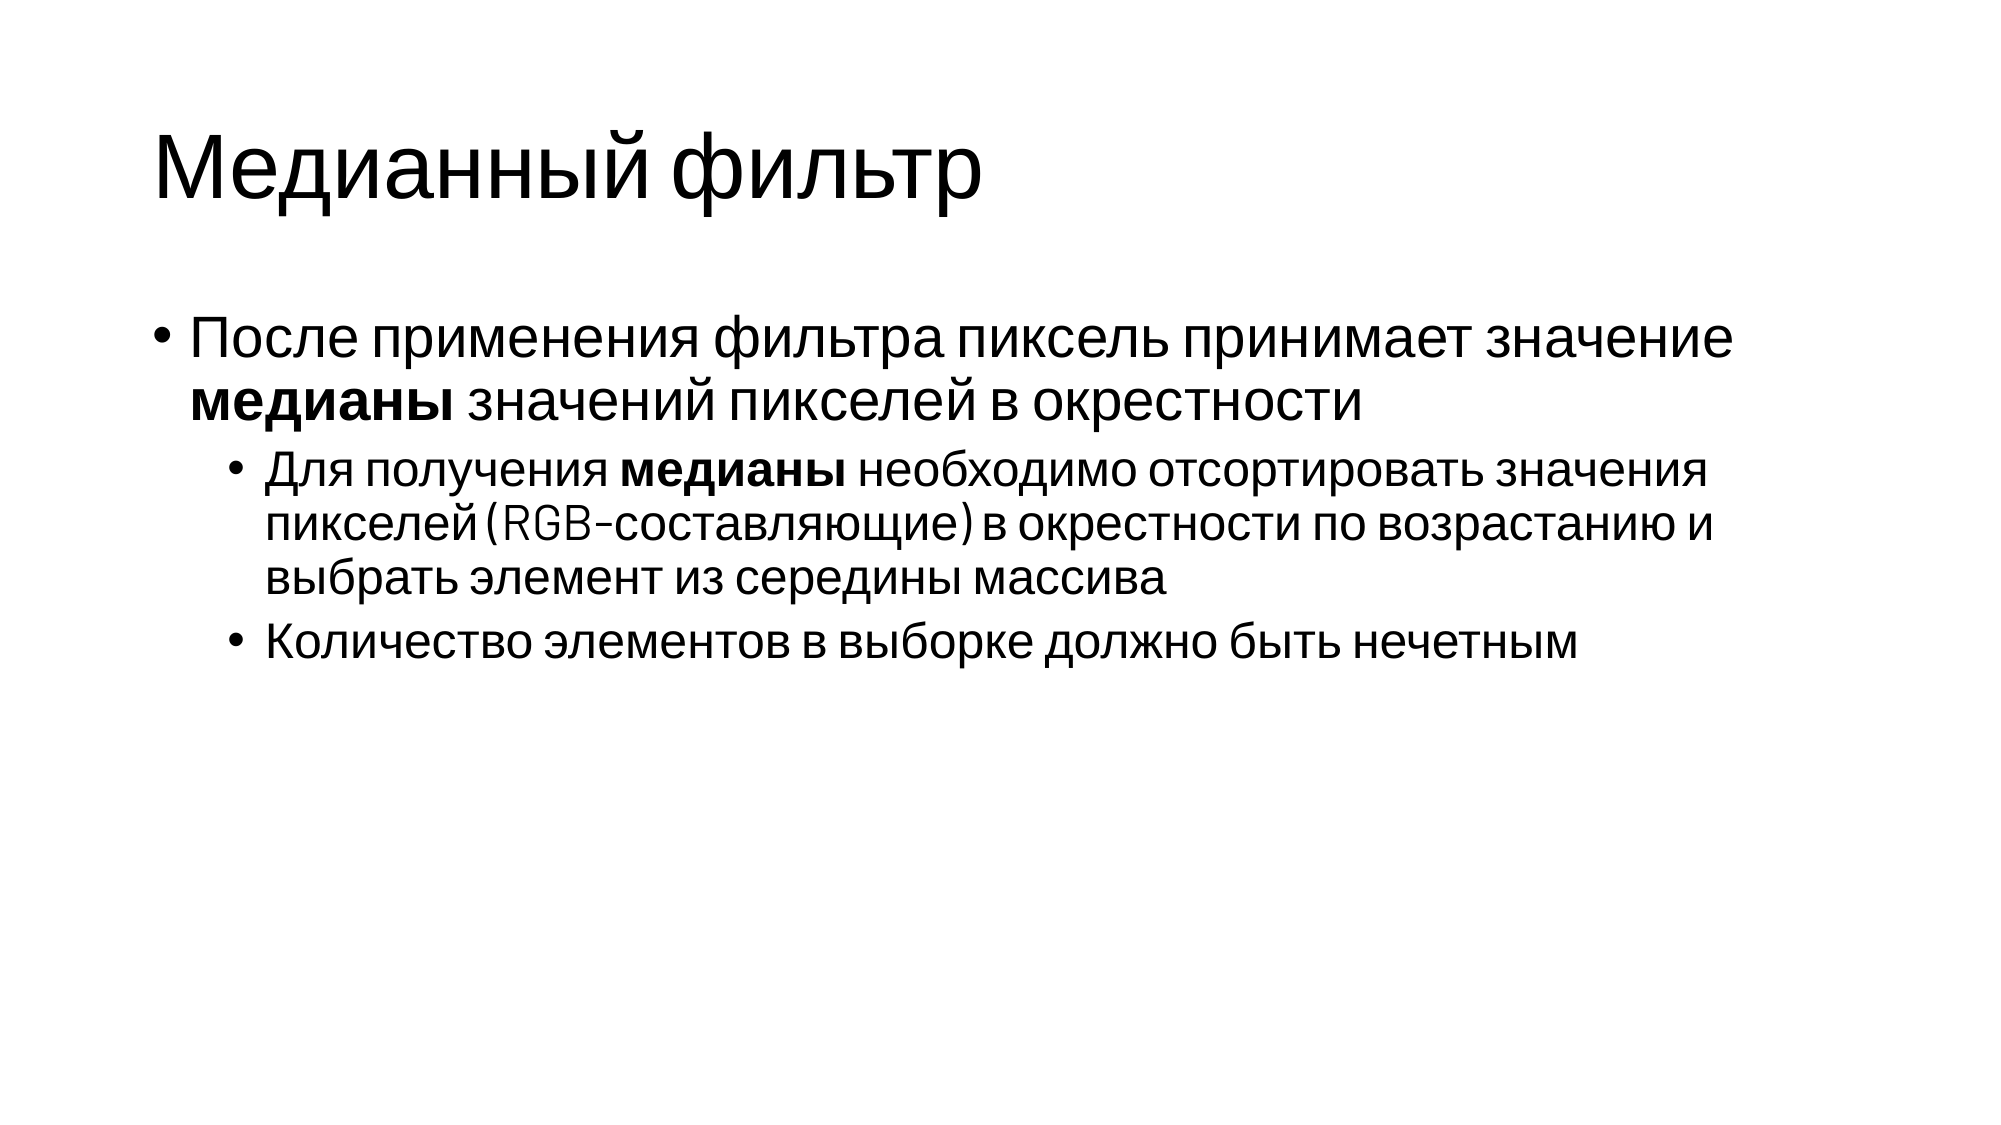

# Медианный фильтр
После применения фильтра пиксель принимает значение медианы значений пикселей в окрестности
Для получения медианы необходимо отсортировать значения пикселей (RGB-составляющие) в окрестности по возрастанию и выбрать элемент из середины массива
Количество элементов в выборке должно быть нечетным